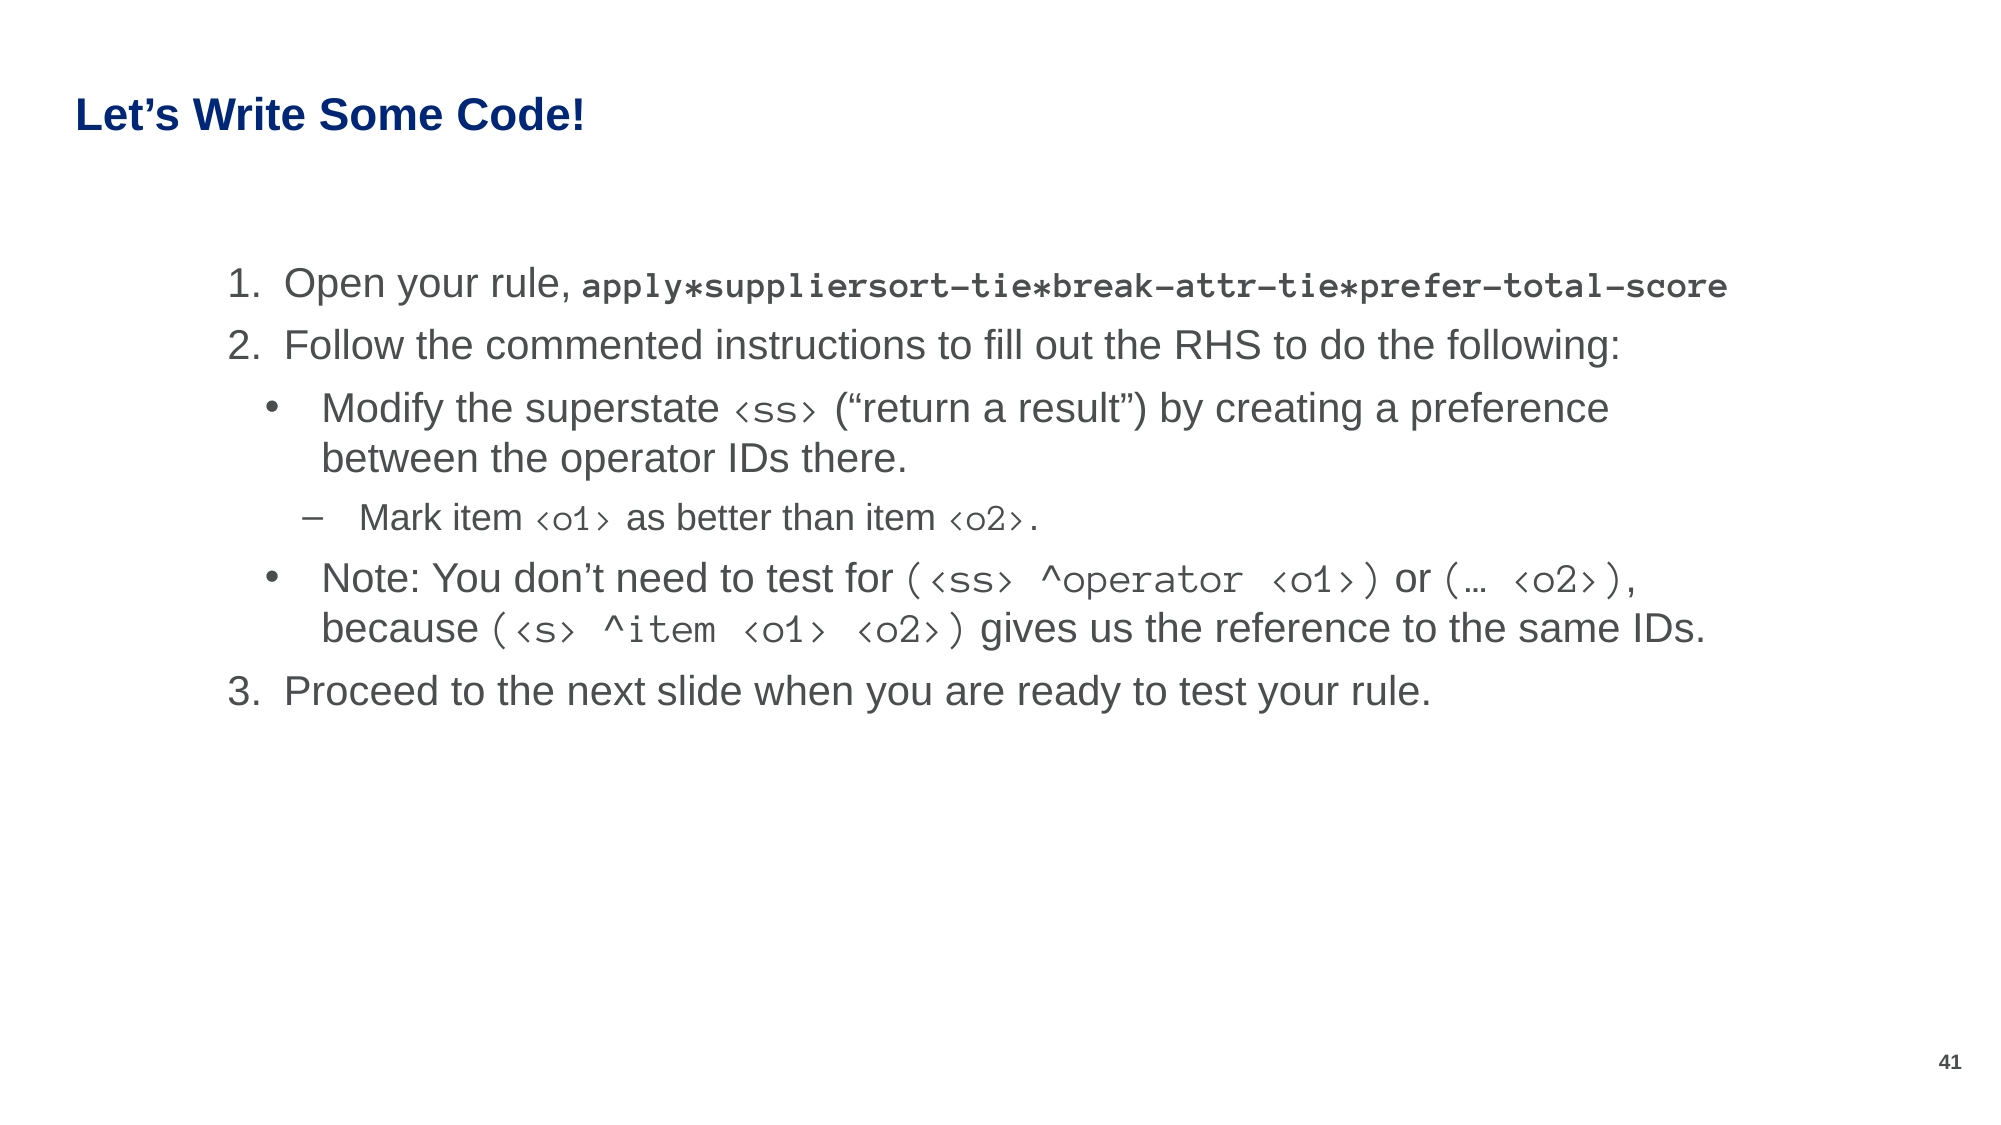

# Let’s Write Some Code!
Open your rule, apply*suppliersort-tie*break-attr-tie*prefer-total-score
Follow the commented instructions to fill out the RHS to do the following:
Modify the superstate <ss> (“return a result”) by creating a preference between the operator IDs there.
Mark item <o1> as better than item <o2>.
Note: You don’t need to test for (<ss> ^operator <o1>) or (… <o2>), because (<s> ^item <o1> <o2>) gives us the reference to the same IDs.
Proceed to the next slide when you are ready to test your rule.